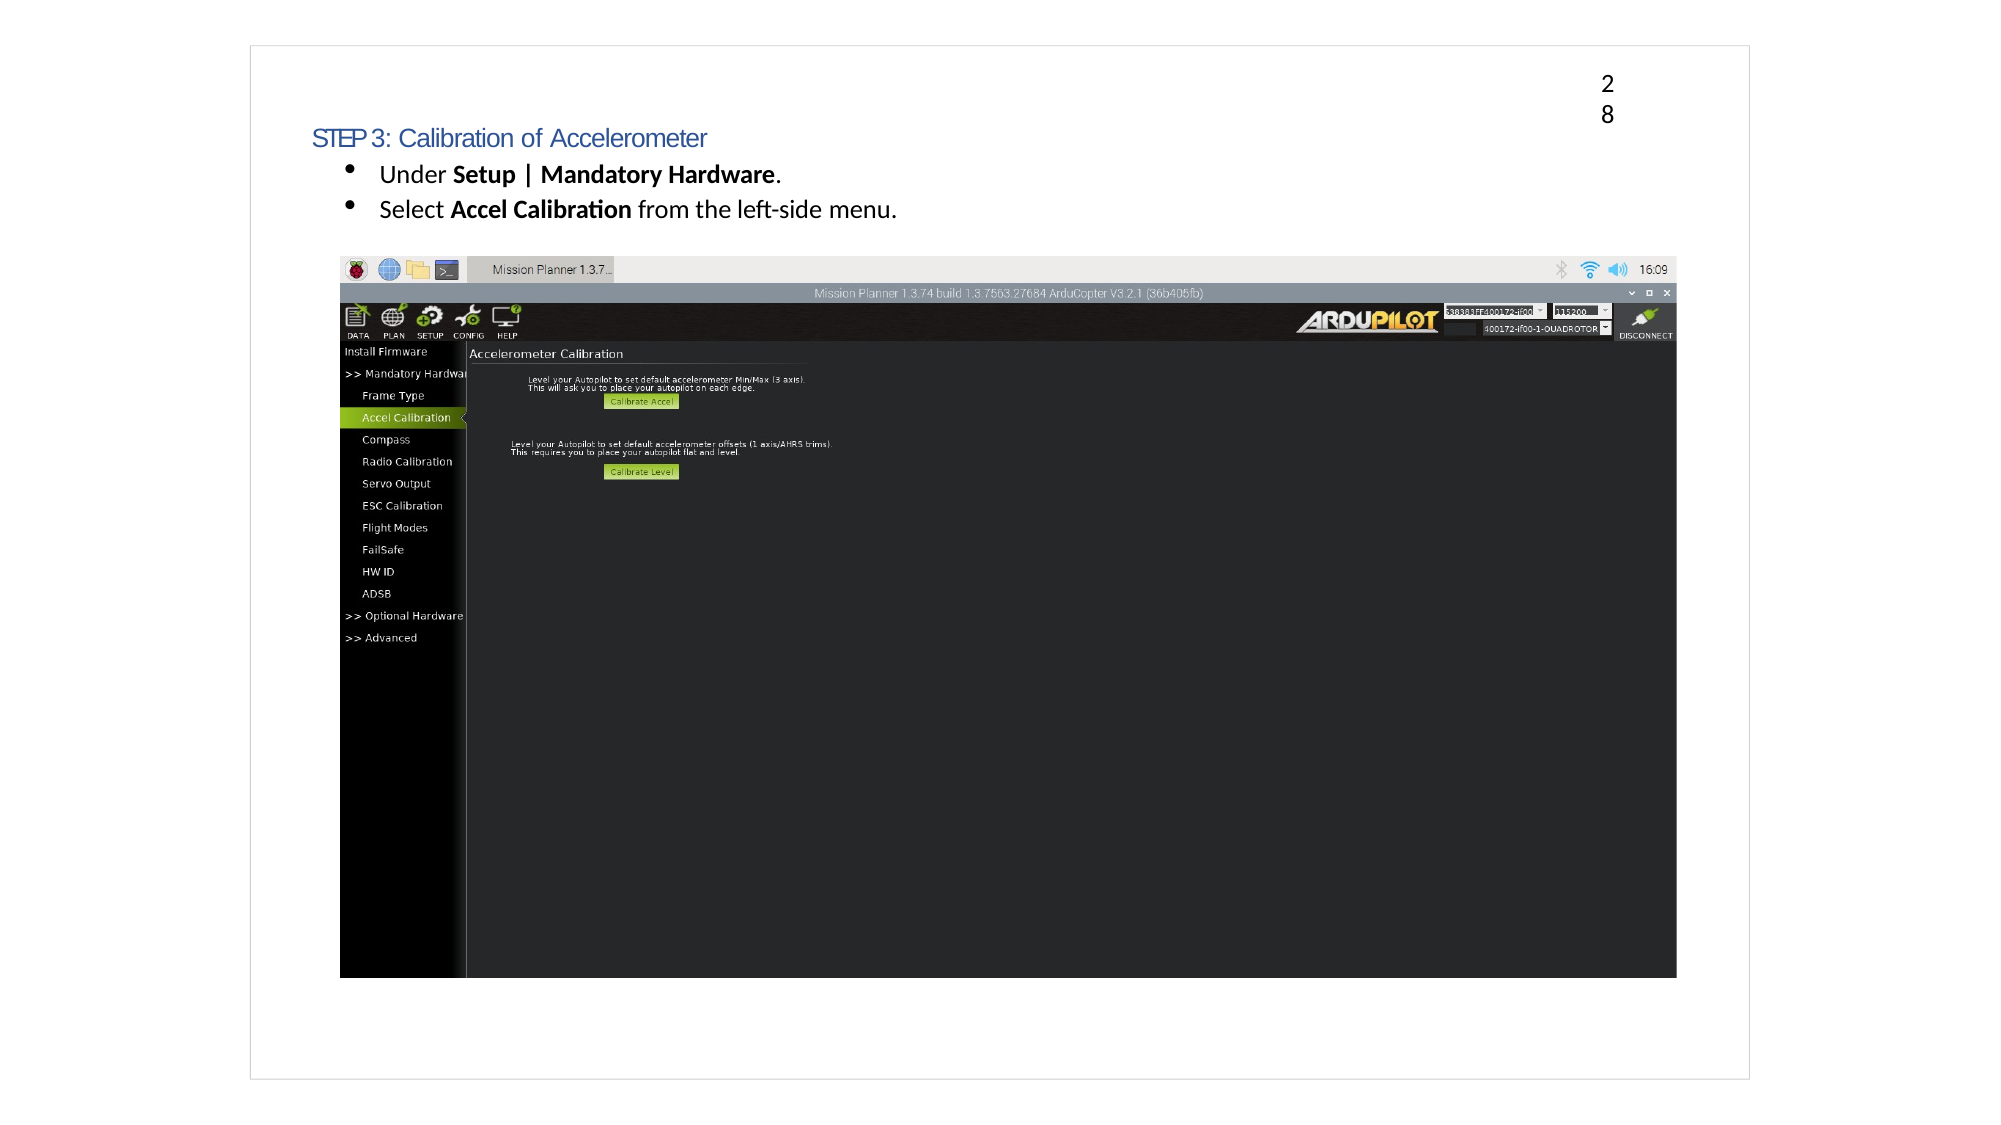

28
STEP 3: Calibration of Accelerometer
Under Setup | Mandatory Hardware.
Select Accel Calibration from the left-side menu.